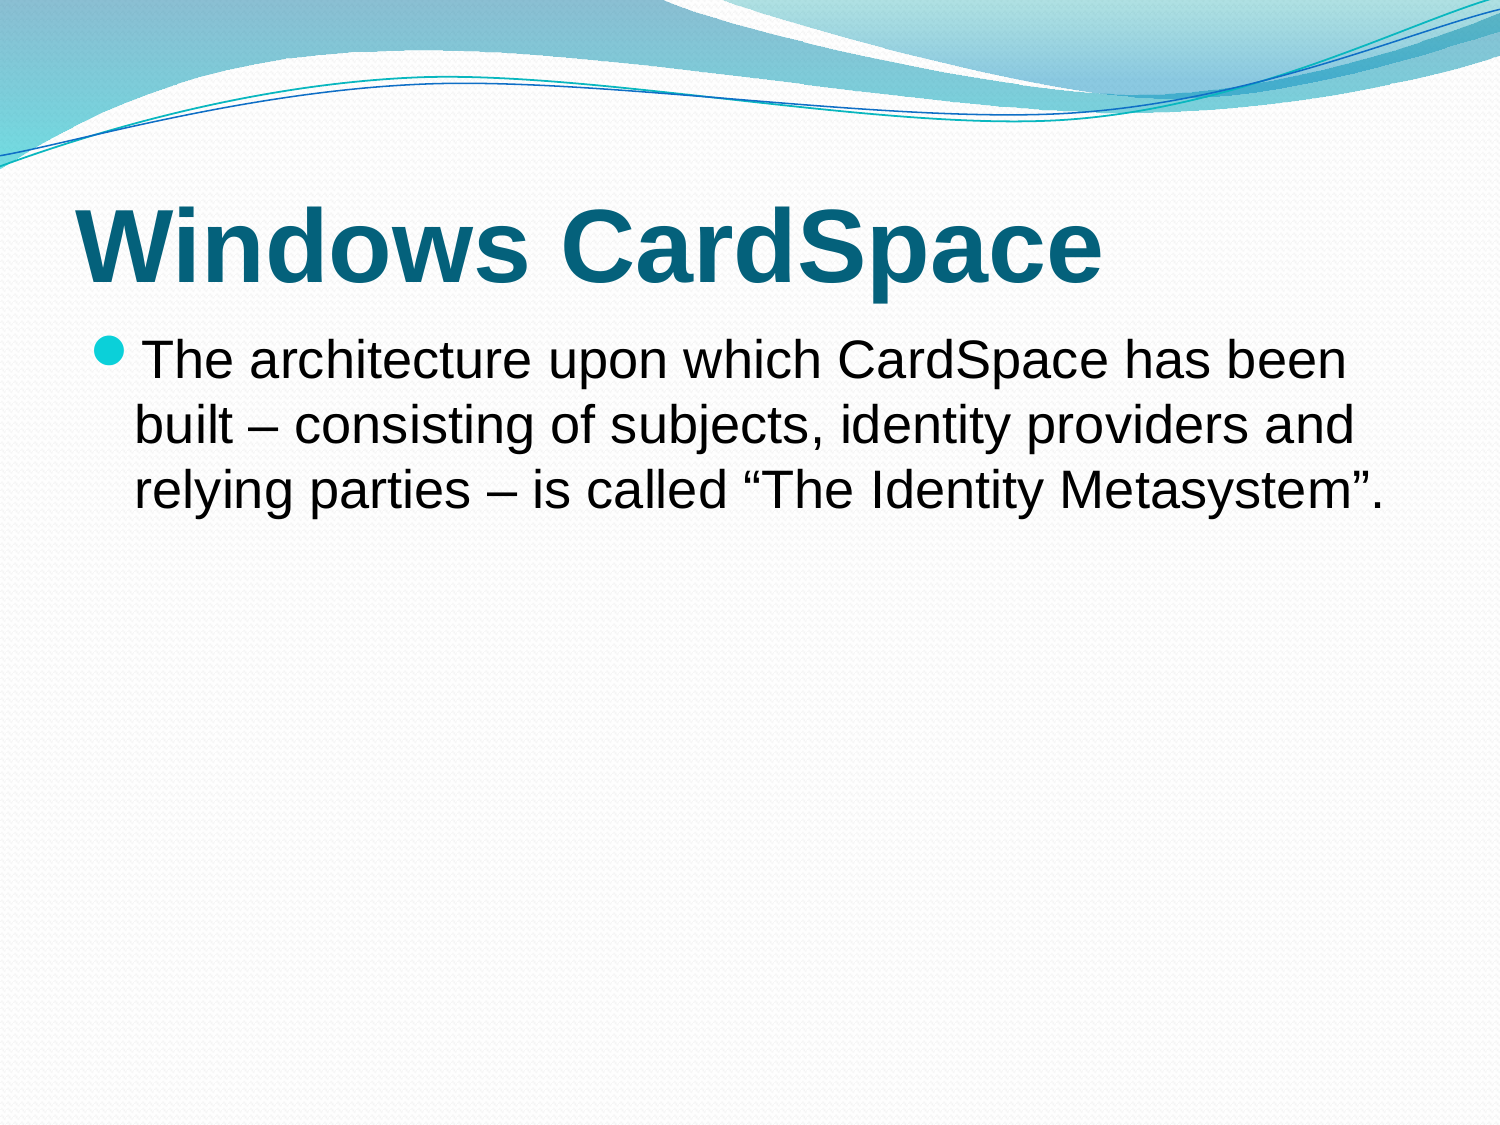

# Windows CardSpace
The architecture upon which CardSpace has been built – consisting of subjects, identity providers and relying parties – is called “The Identity Metasystem”.